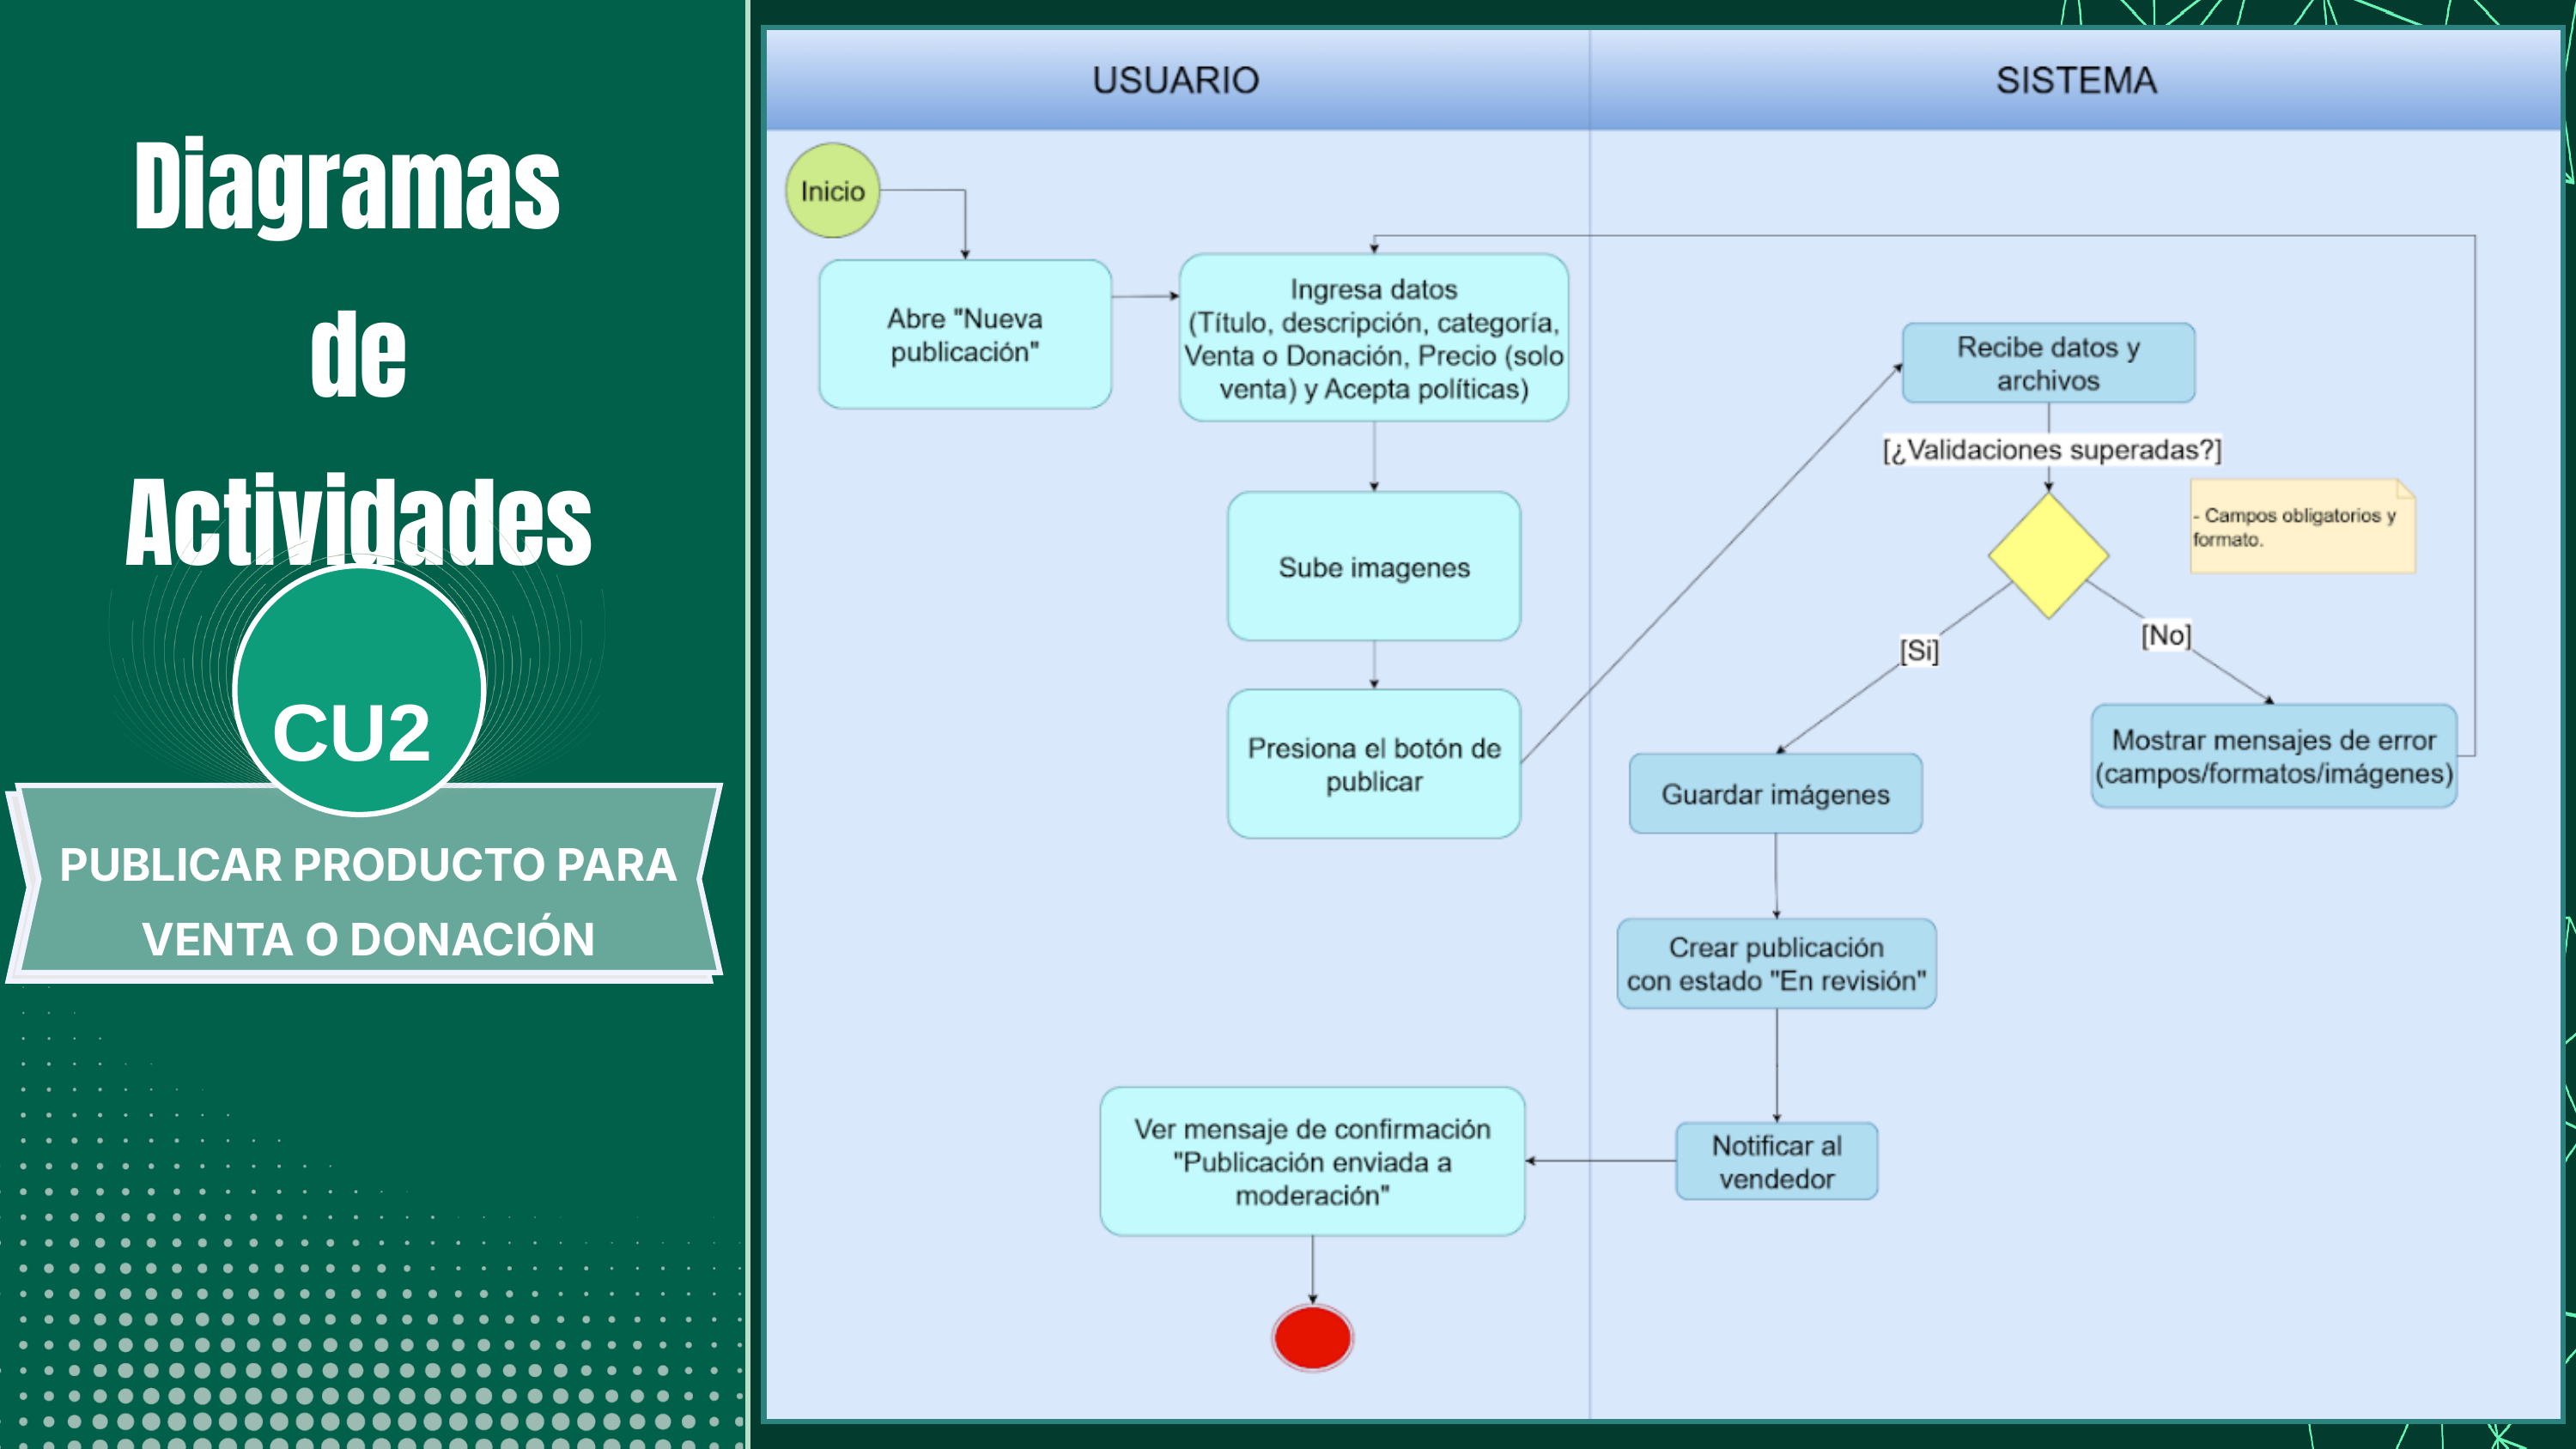

Diagramas
de Actividades

CU2

PUBLICAR PRODUCTO PARA VENTA O DONACIÓN